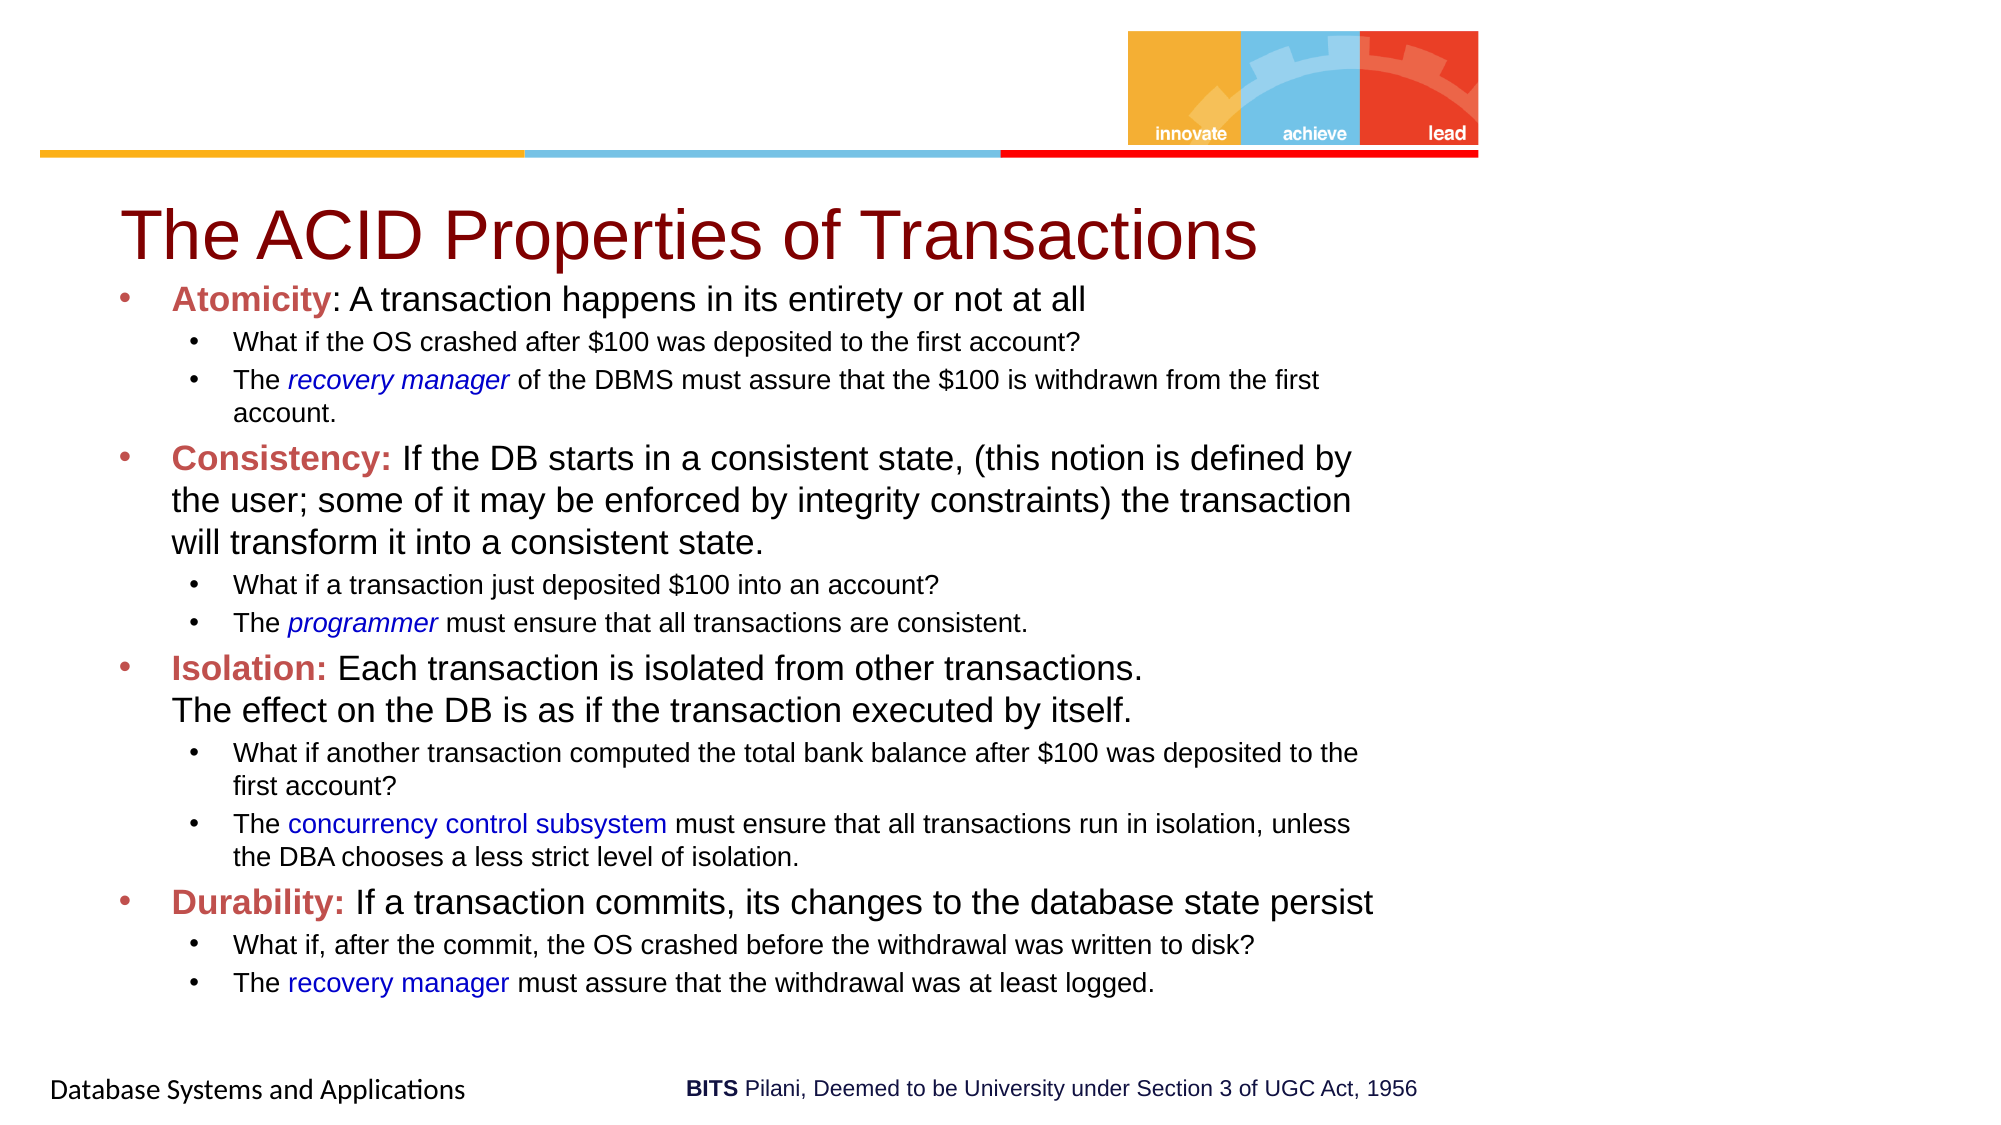

# The ACID Properties of Transactions
Atomicity: A transaction happens in its entirety or not at all
What if the OS crashed after $100 was deposited to the first account?
The recovery manager of the DBMS must assure that the $100 is withdrawn from the first account.
Consistency: If the DB starts in a consistent state, (this notion is defined by the user; some of it may be enforced by integrity constraints) the transaction will transform it into a consistent state.
What if a transaction just deposited $100 into an account?
The programmer must ensure that all transactions are consistent.
Isolation: Each transaction is isolated from other transactions.
The effect on the DB is as if the transaction executed by itself.
What if another transaction computed the total bank balance after $100 was deposited to the first account?
The concurrency control subsystem must ensure that all transactions run in isolation, unless the DBA chooses a less strict level of isolation.
Durability: If a transaction commits, its changes to the database state persist
What if, after the commit, the OS crashed before the withdrawal was written to disk?
The recovery manager must assure that the withdrawal was at least logged.